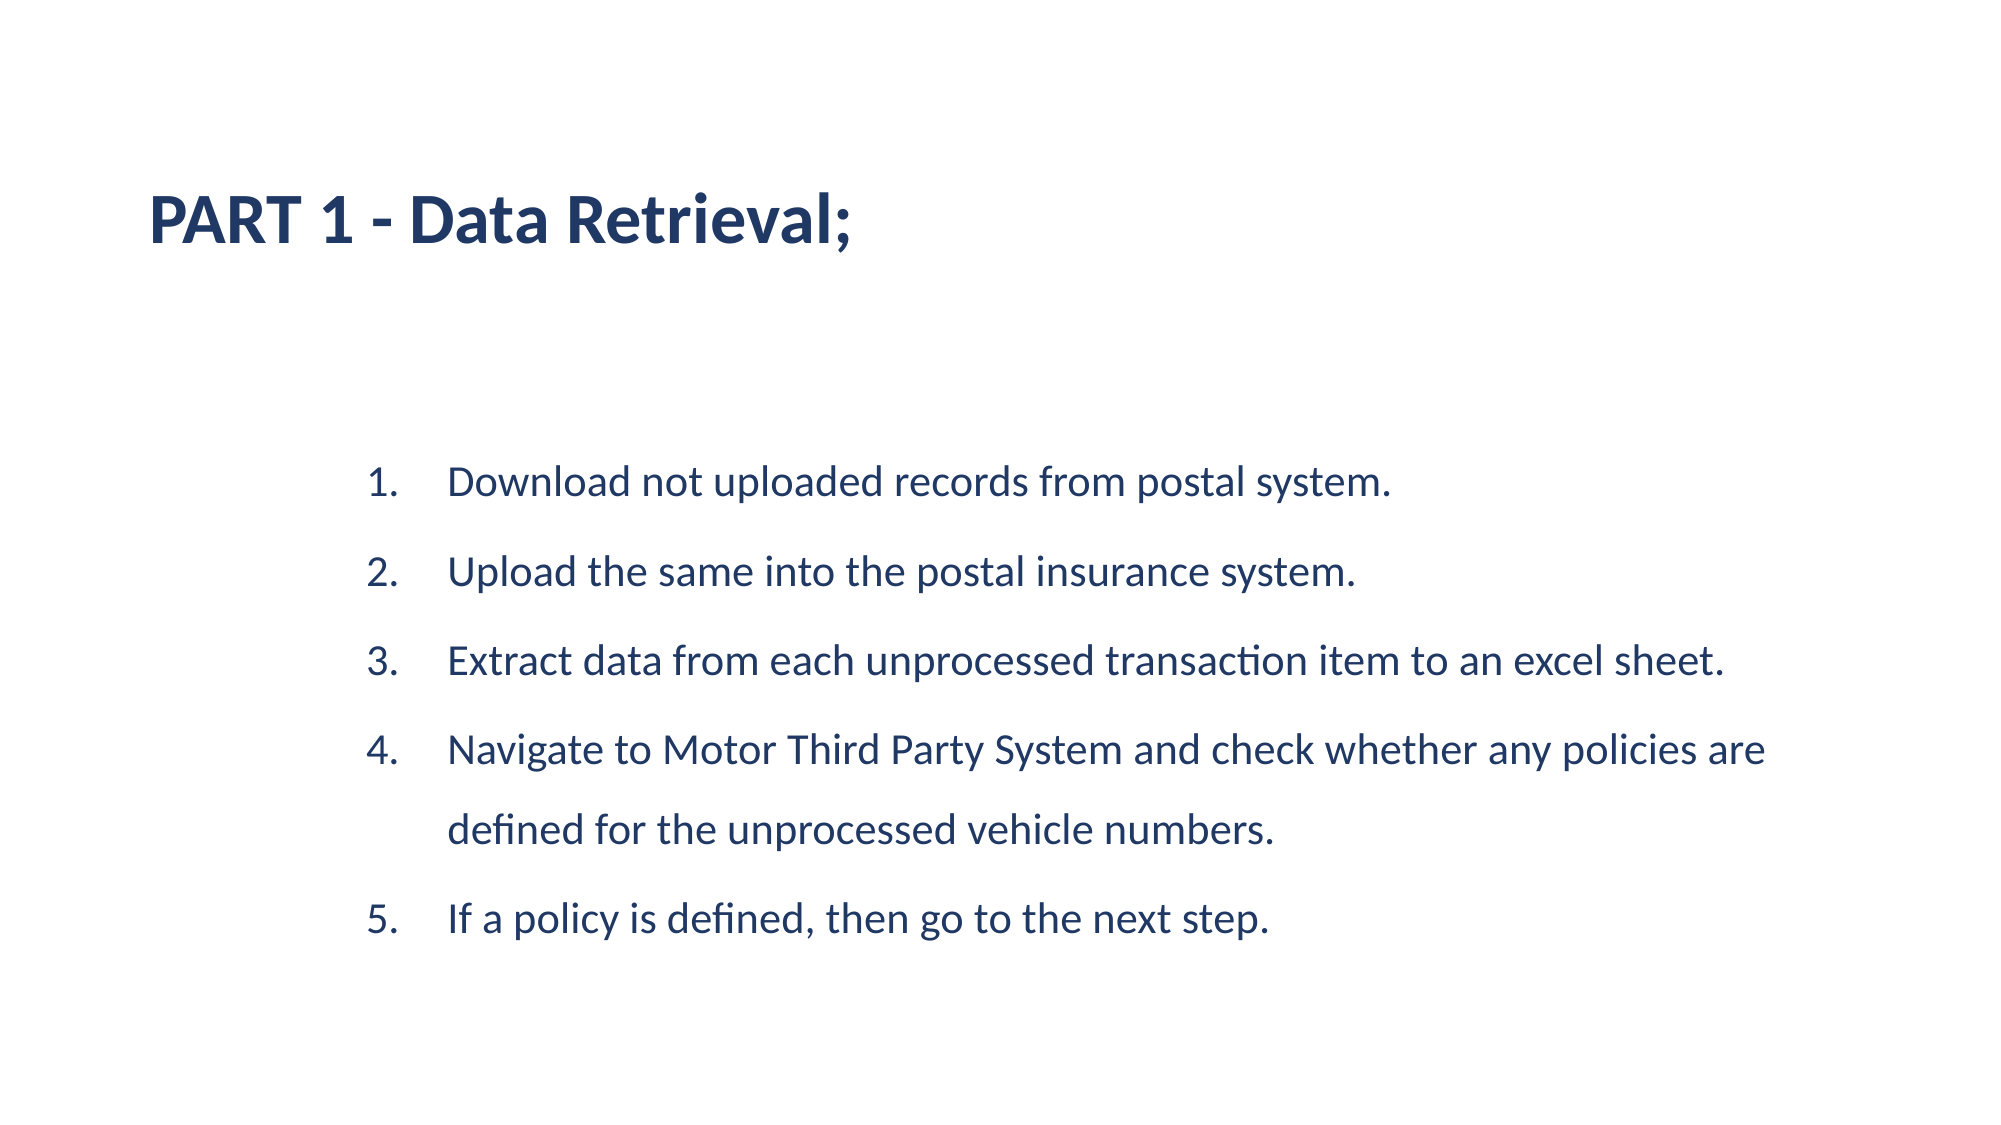

PART 1 - Data Retrieval;

Download not uploaded records from postal system.
Upload the same into the postal insurance system.
Extract data from each unprocessed transaction item to an excel sheet.
Navigate to Motor Third Party System and check whether any policies are defined for the unprocessed vehicle numbers.
If a policy is defined, then go to the next step.